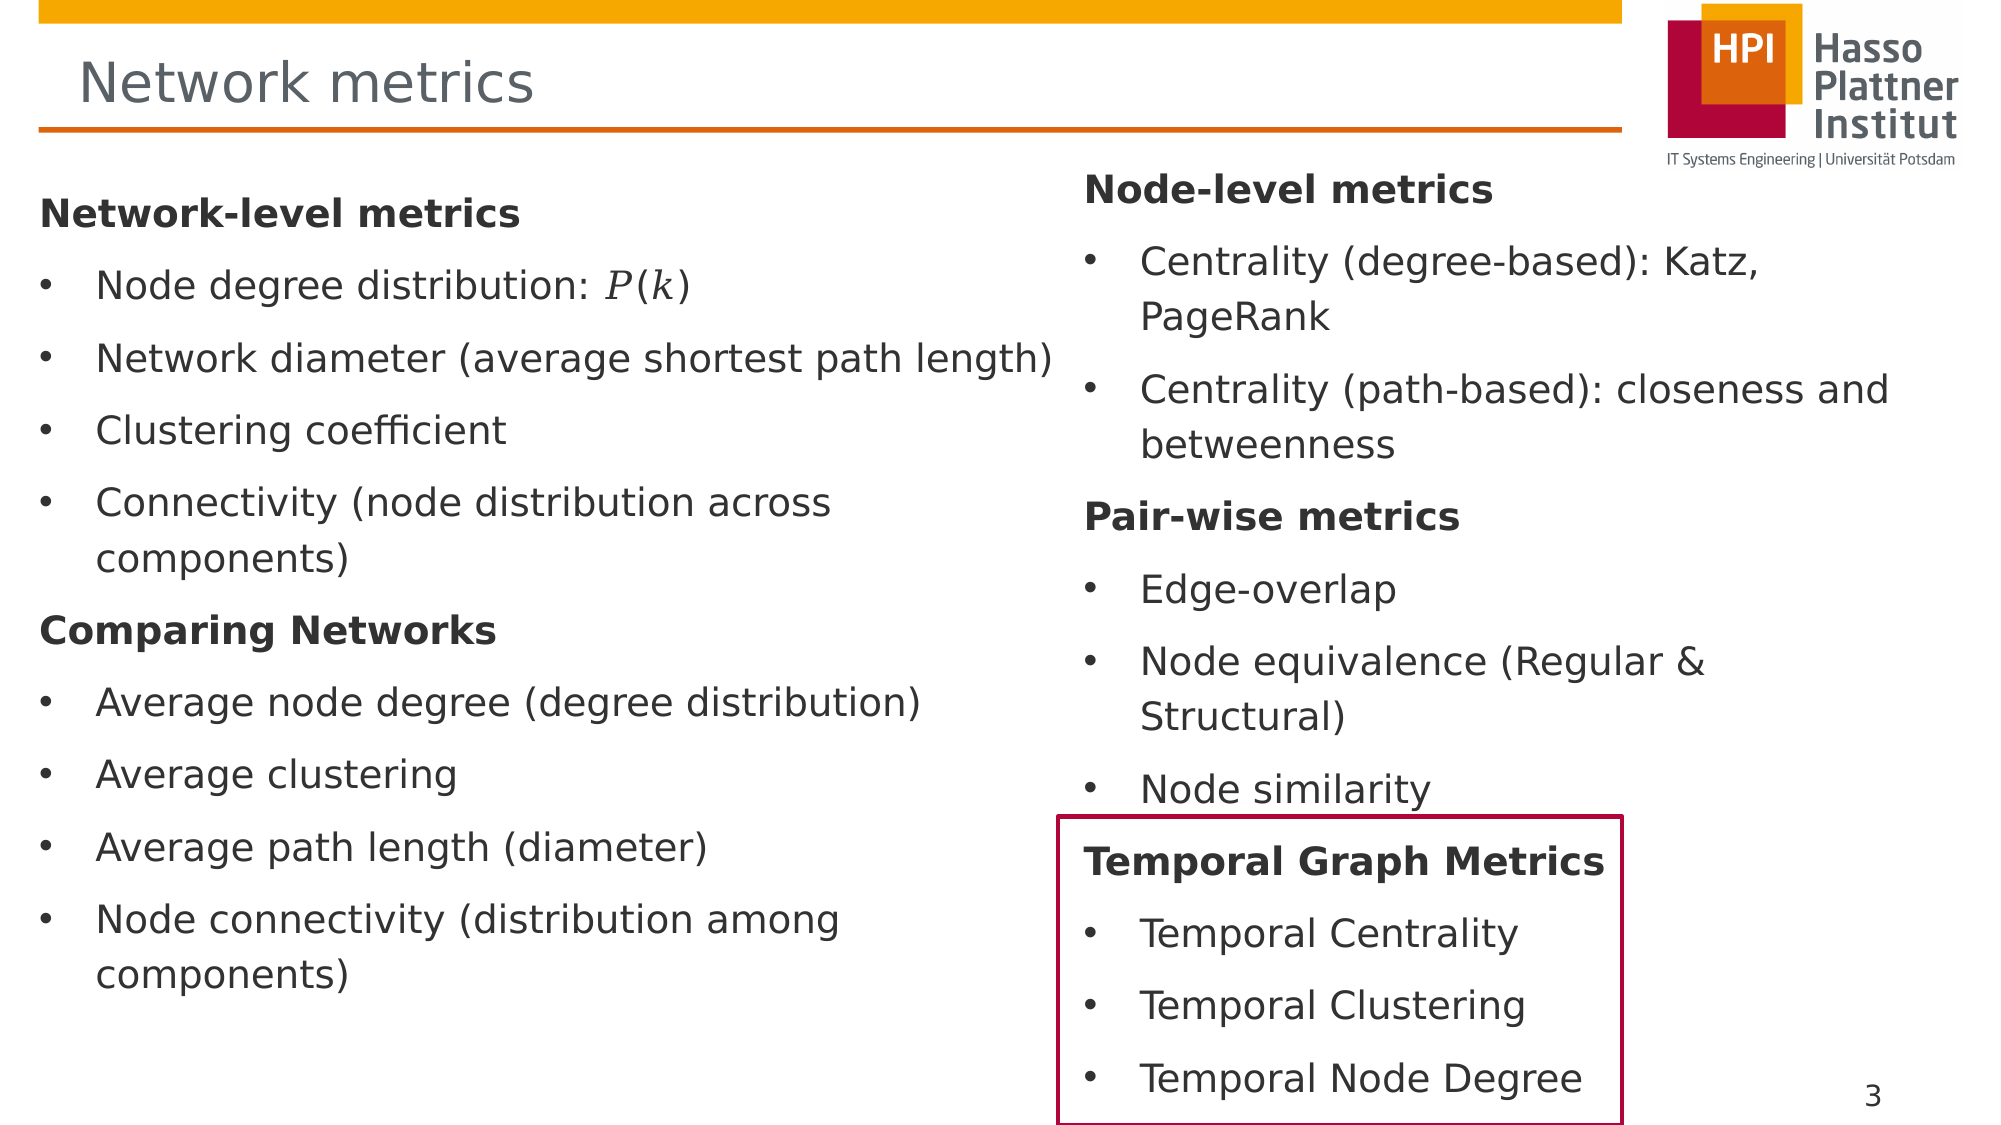

# Network metrics
Node-level metrics
Centrality (degree-based): Katz, PageRank
Centrality (path-based): closeness and betweenness
Pair-wise metrics
Edge-overlap
Node equivalence (Regular & Structural)
Node similarity
Temporal Graph Metrics
Temporal Centrality
Temporal Clustering
Temporal Node Degree
Network-level metrics
Node degree distribution: 𝑃(𝑘)
Network diameter (average shortest path length)
Clustering coefficient
Connectivity (node distribution across components)
Comparing Networks
Average node degree (degree distribution)
Average clustering
Average path length (diameter)
Node connectivity (distribution among components)

3